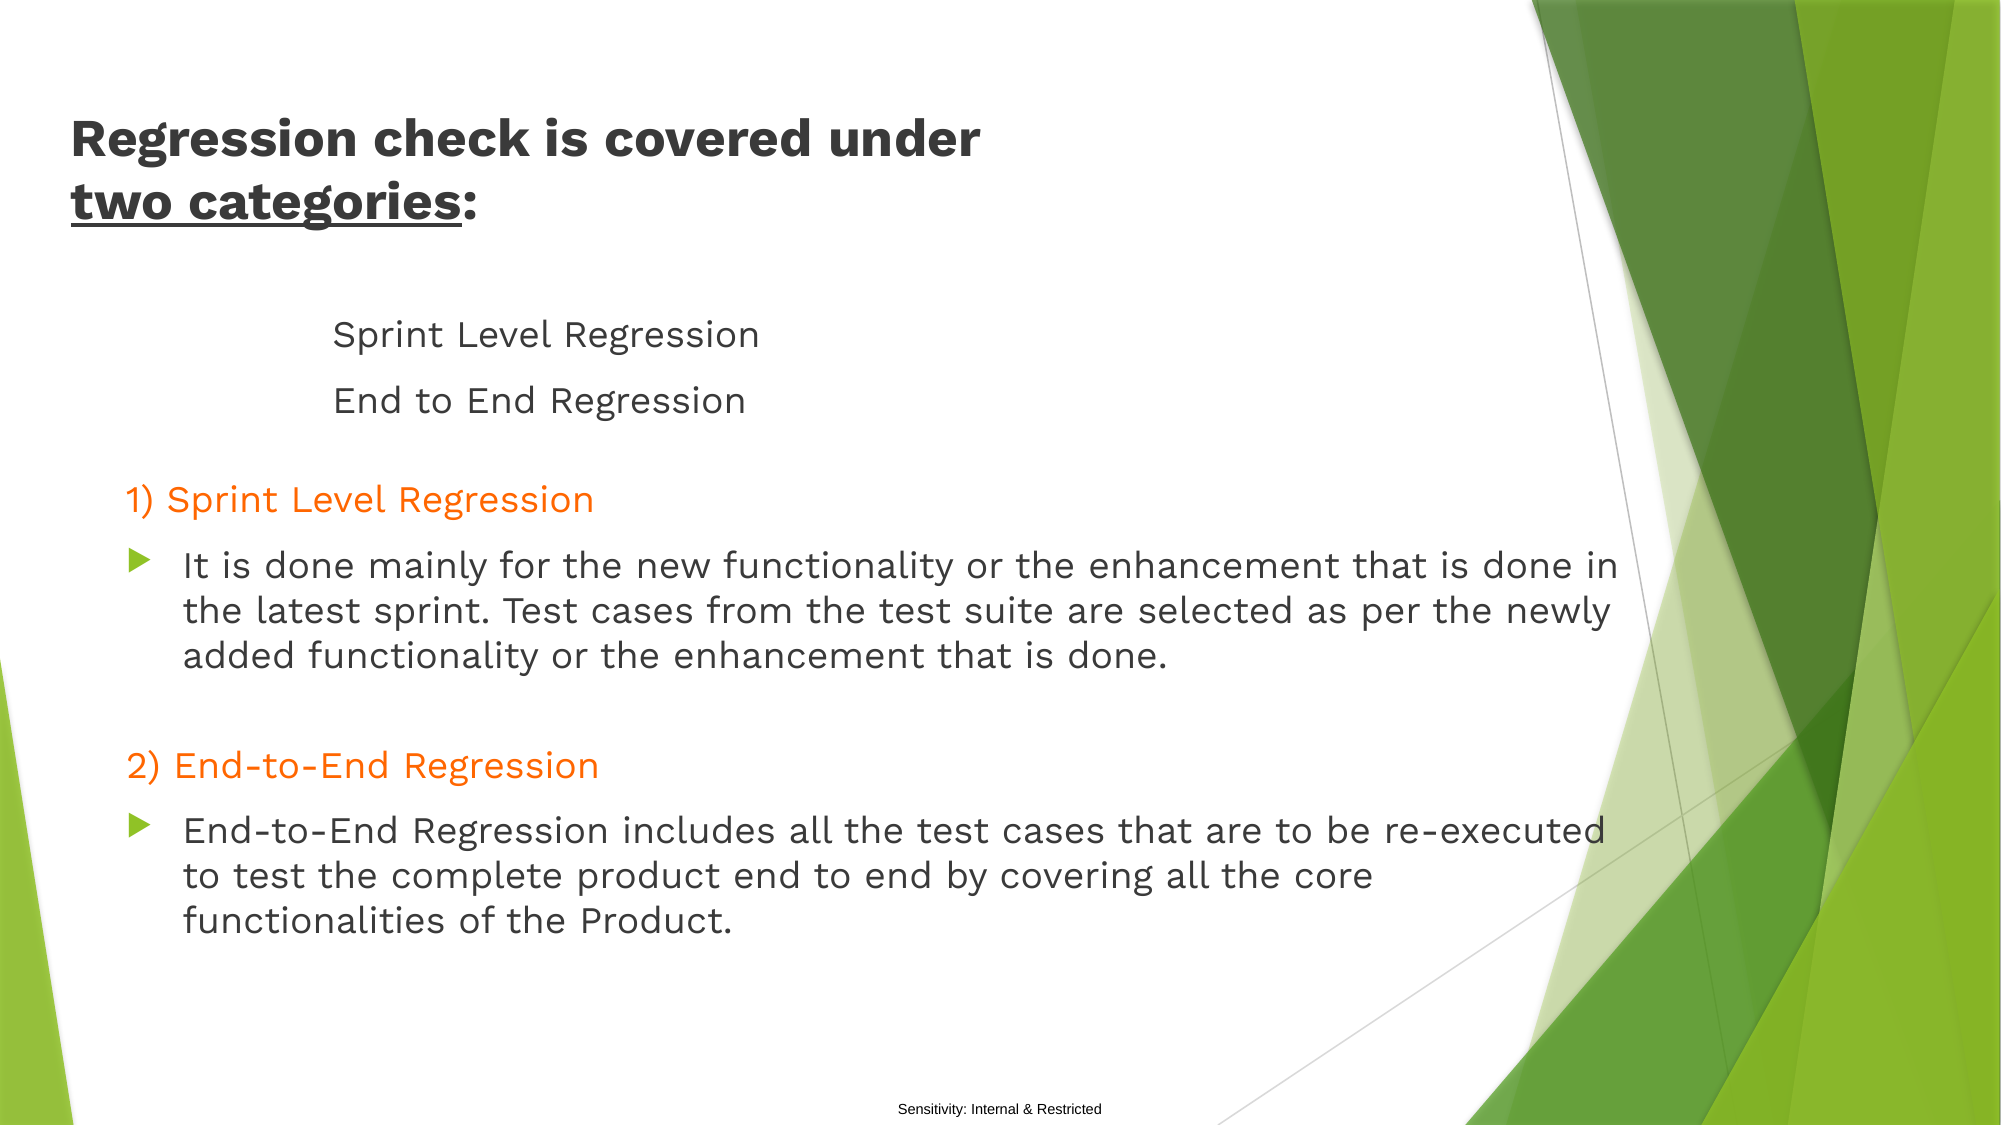

# Regression check is covered under two categories:
Sprint Level Regression
End to End Regression

1) Sprint Level Regression
It is done mainly for the new functionality or the enhancement that is done in the latest sprint. Test cases from the test suite are selected as per the newly added functionality or the enhancement that is done.

2) End-to-End Regression
End-to-End Regression includes all the test cases that are to be re-executed to test the complete product end to end by covering all the core functionalities of the Product.